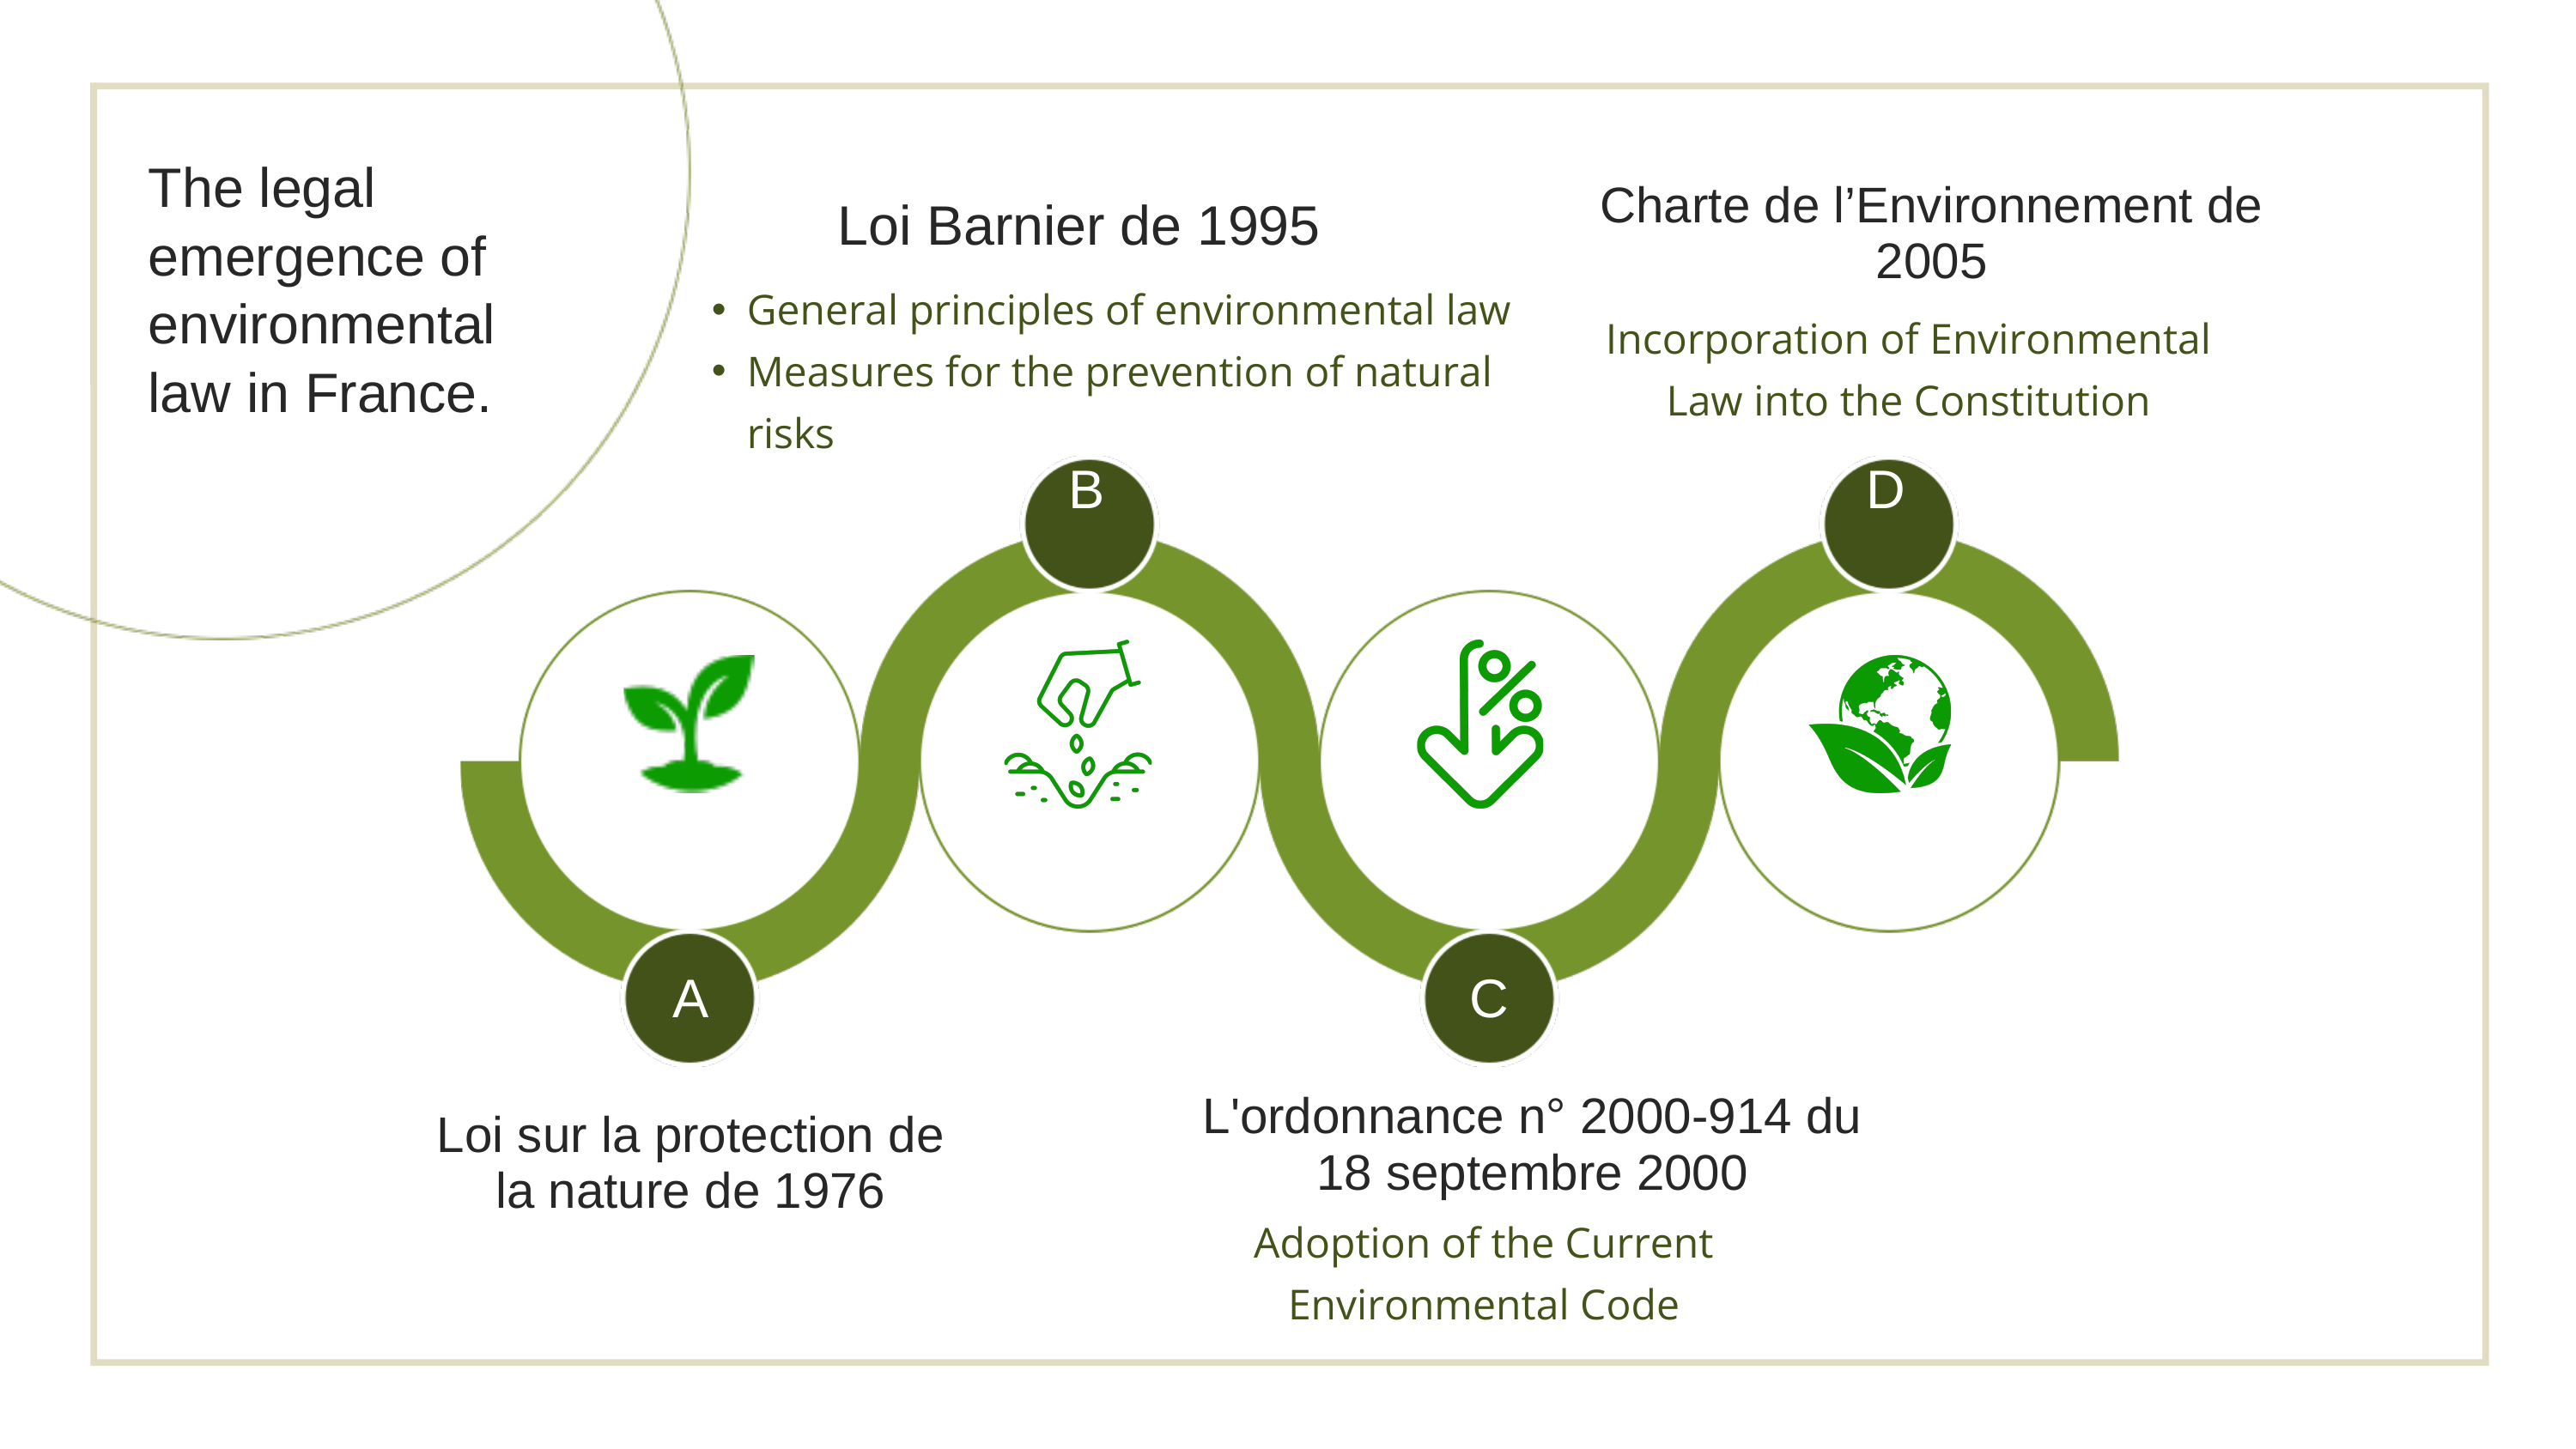

The legal emergence of environmental law in France.
Charte de l’Environnement de 2005
Loi Barnier de 1995
General principles of environmental law
Measures for the prevention of natural risks
Incorporation of Environmental Law into the Constitution

B
D

A
C
L'ordonnance n° 2000-914 du 18 septembre 2000
Loi sur la protection de la nature de 1976
Adoption of the Current Environmental Code